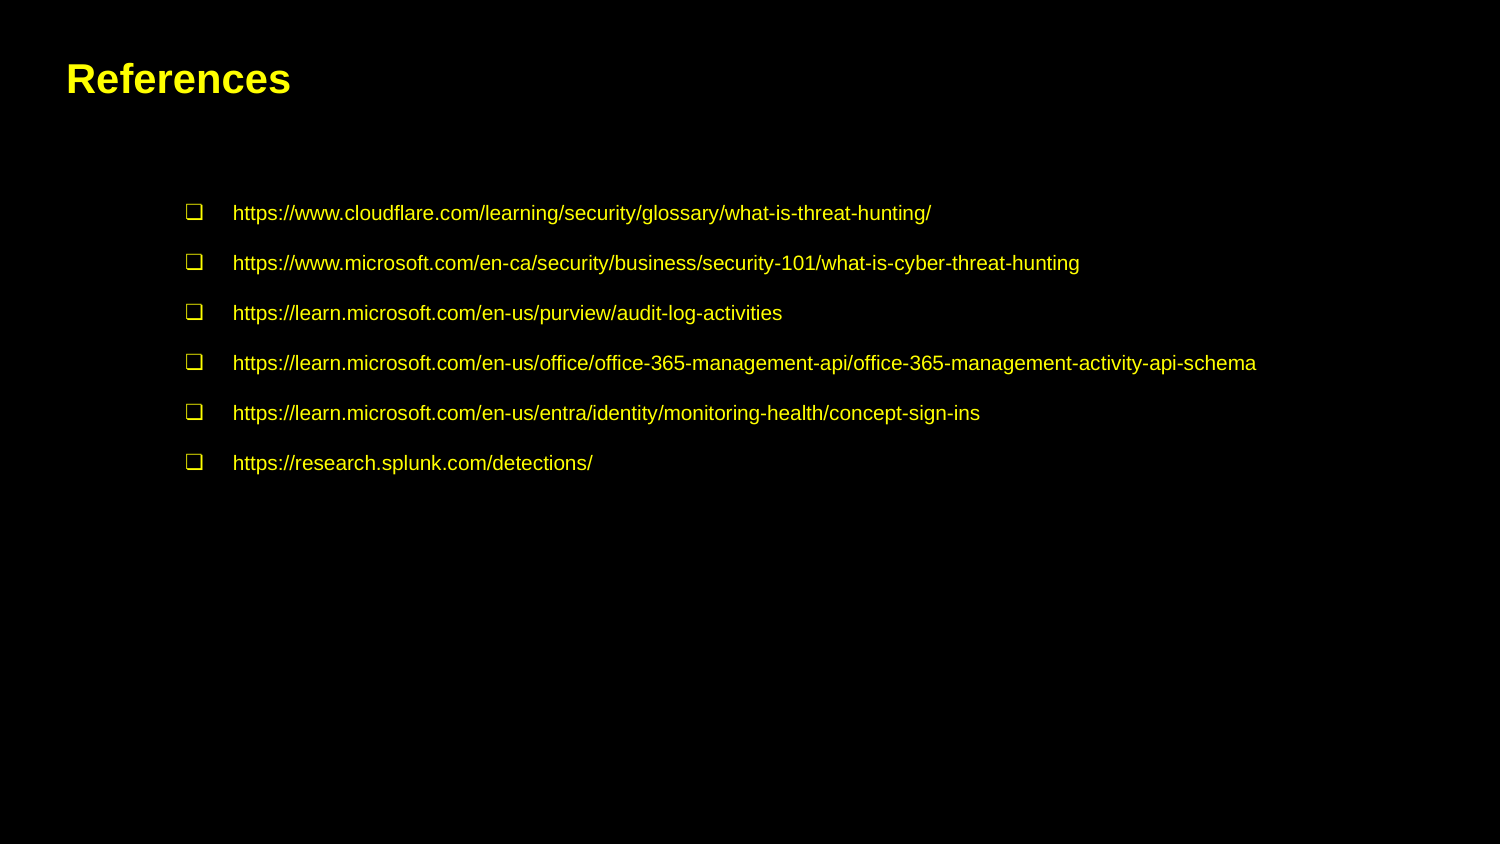

# References
https://www.cloudflare.com/learning/security/glossary/what-is-threat-hunting/
https://www.microsoft.com/en-ca/security/business/security-101/what-is-cyber-threat-hunting
https://learn.microsoft.com/en-us/purview/audit-log-activities
https://learn.microsoft.com/en-us/office/office-365-management-api/office-365-management-activity-api-schema
https://learn.microsoft.com/en-us/entra/identity/monitoring-health/concept-sign-ins
https://research.splunk.com/detections/